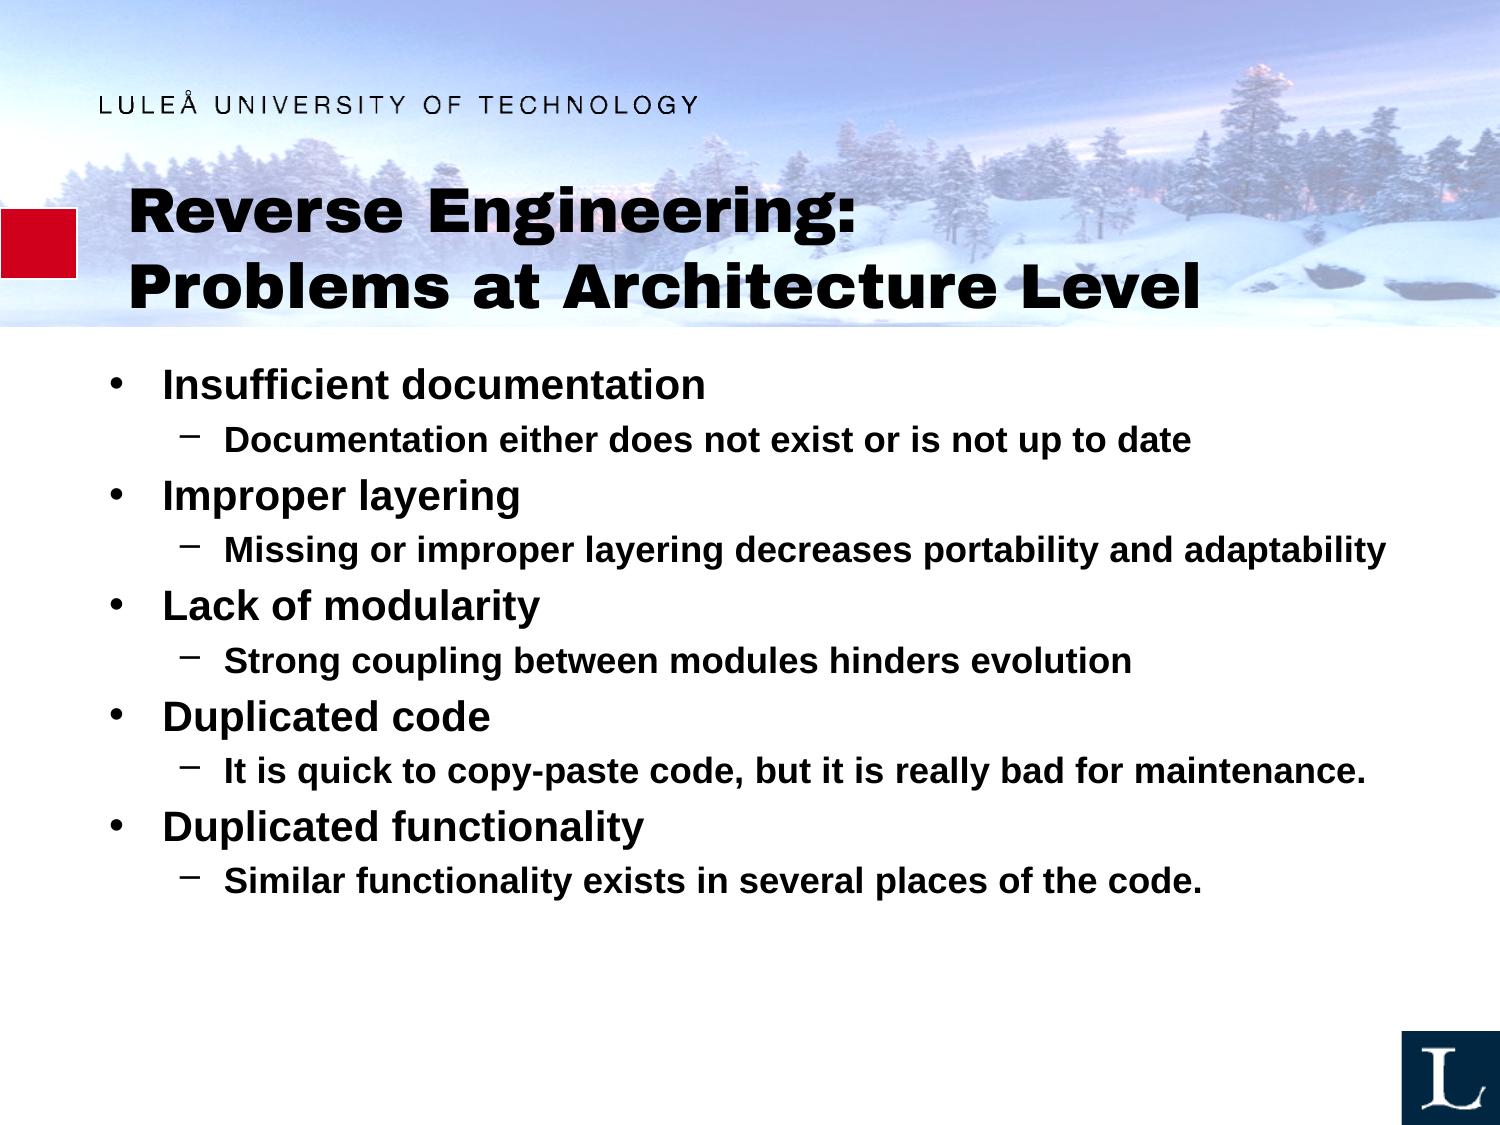

# Reverse Engineering: Problems at Architecture Level
Insufficient documentation
Documentation either does not exist or is not up to date
Improper layering
Missing or improper layering decreases portability and adaptability
Lack of modularity
Strong coupling between modules hinders evolution
Duplicated code
It is quick to copy-paste code, but it is really bad for maintenance.
Duplicated functionality
Similar functionality exists in several places of the code.